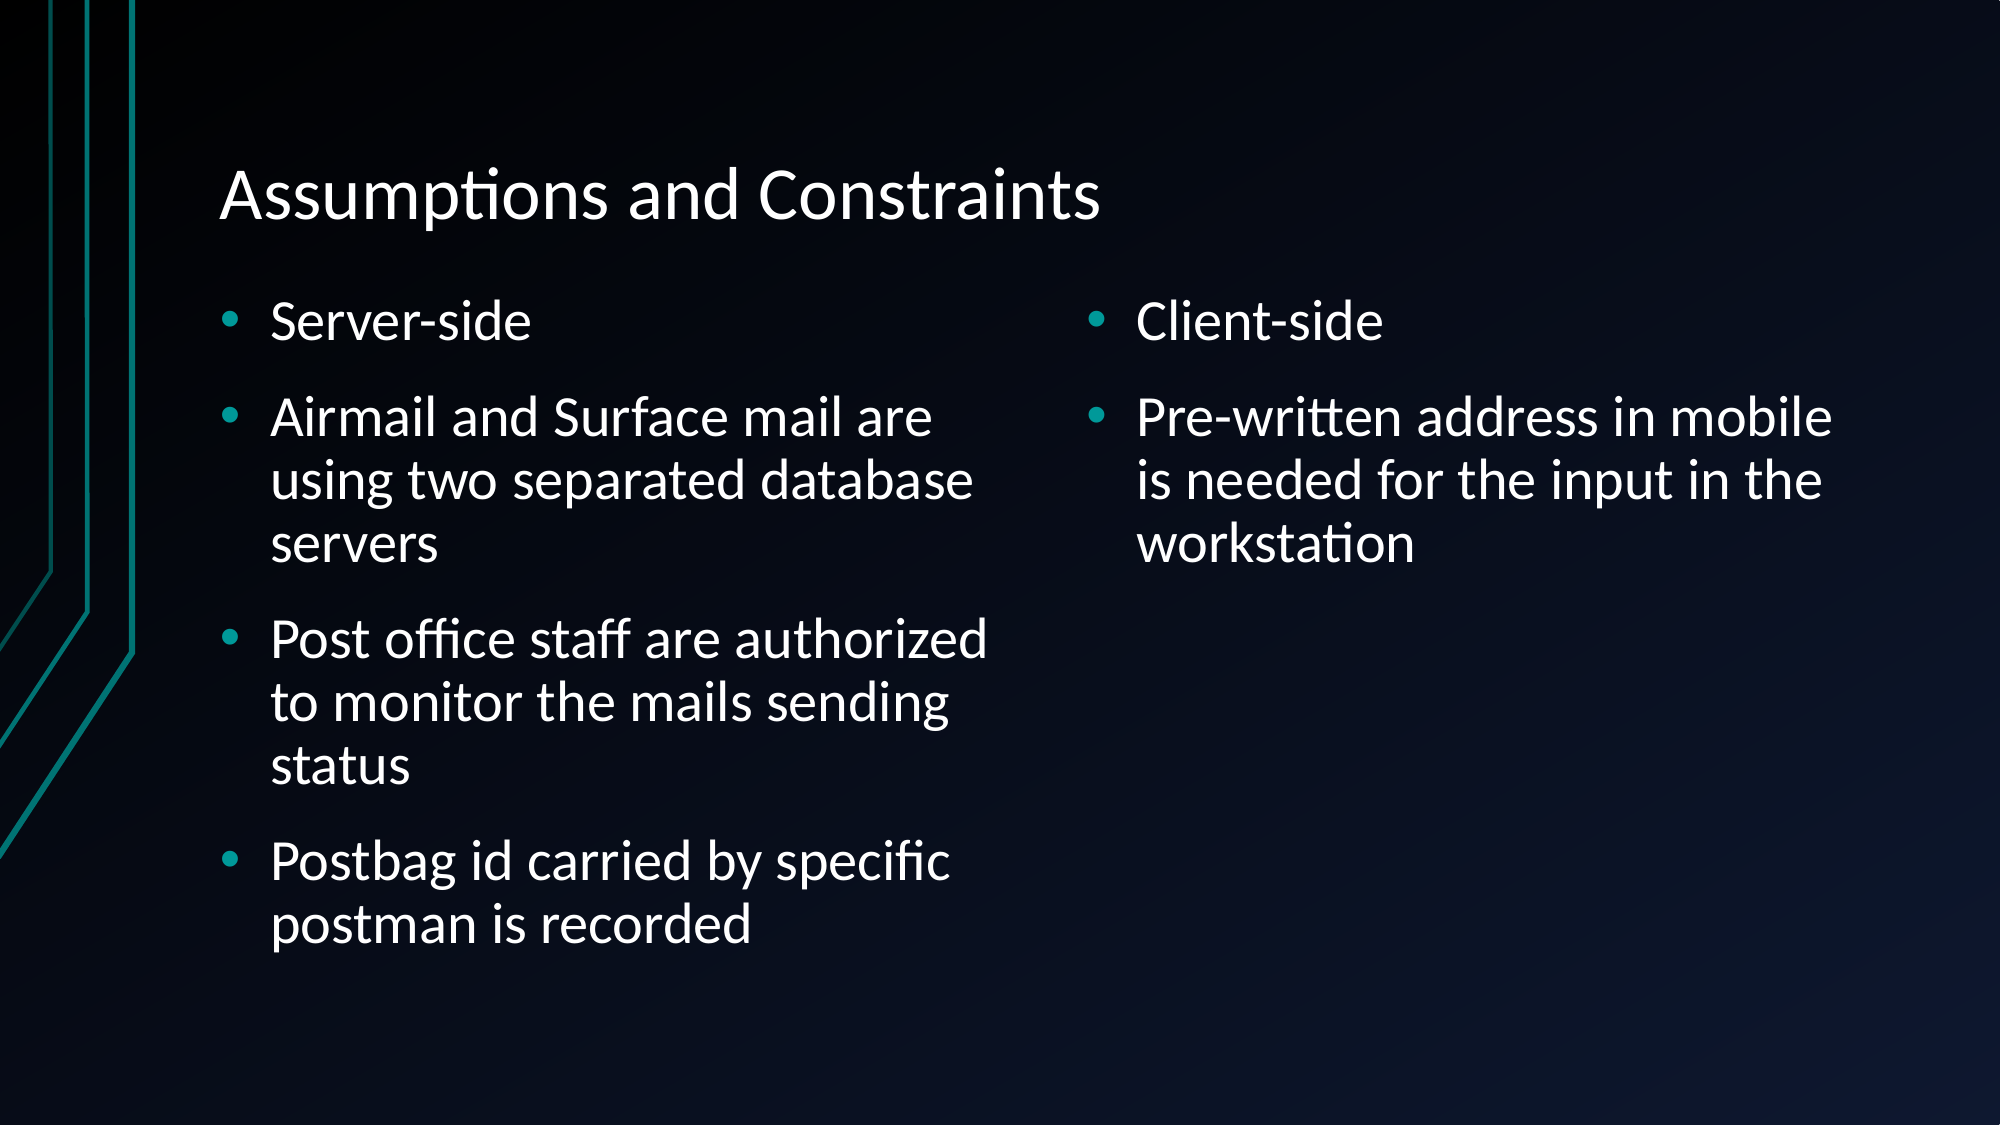

# Assumptions and Constraints
Server-side
Airmail and Surface mail are using two separated database servers
Post office staff are authorized to monitor the mails sending status
Postbag id carried by specific postman is recorded
Client-side
Pre-written address in mobile is needed for the input in the workstation